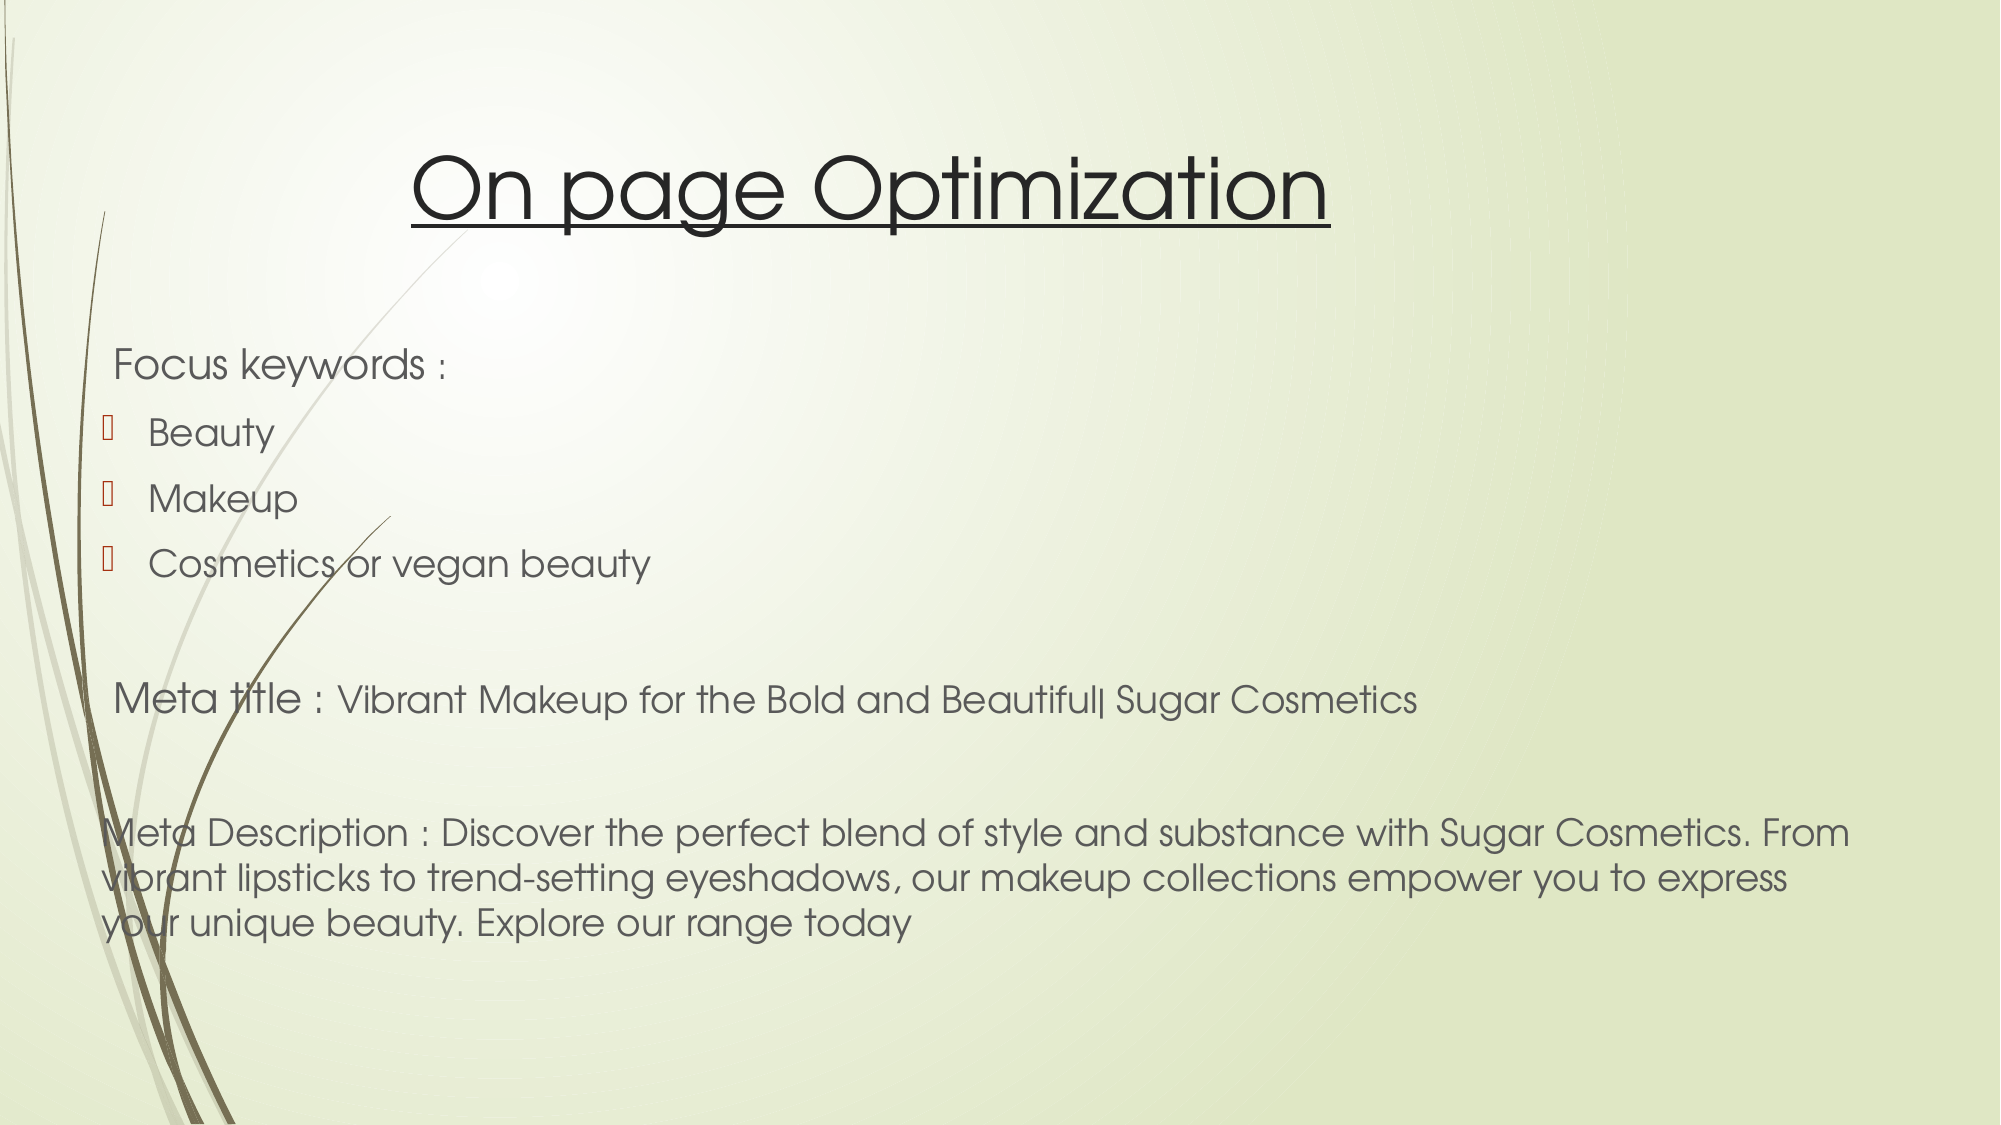

# On page Optimization
 Focus keywords :
Beauty
Makeup
Cosmetics or vegan beauty

 Meta title : Vibrant Makeup for the Bold and Beautiful| Sugar Cosmetics

Meta Description : Discover the perfect blend of style and substance with Sugar Cosmetics. From vibrant lipsticks to trend-setting eyeshadows, our makeup collections empower you to express your unique beauty. Explore our range today